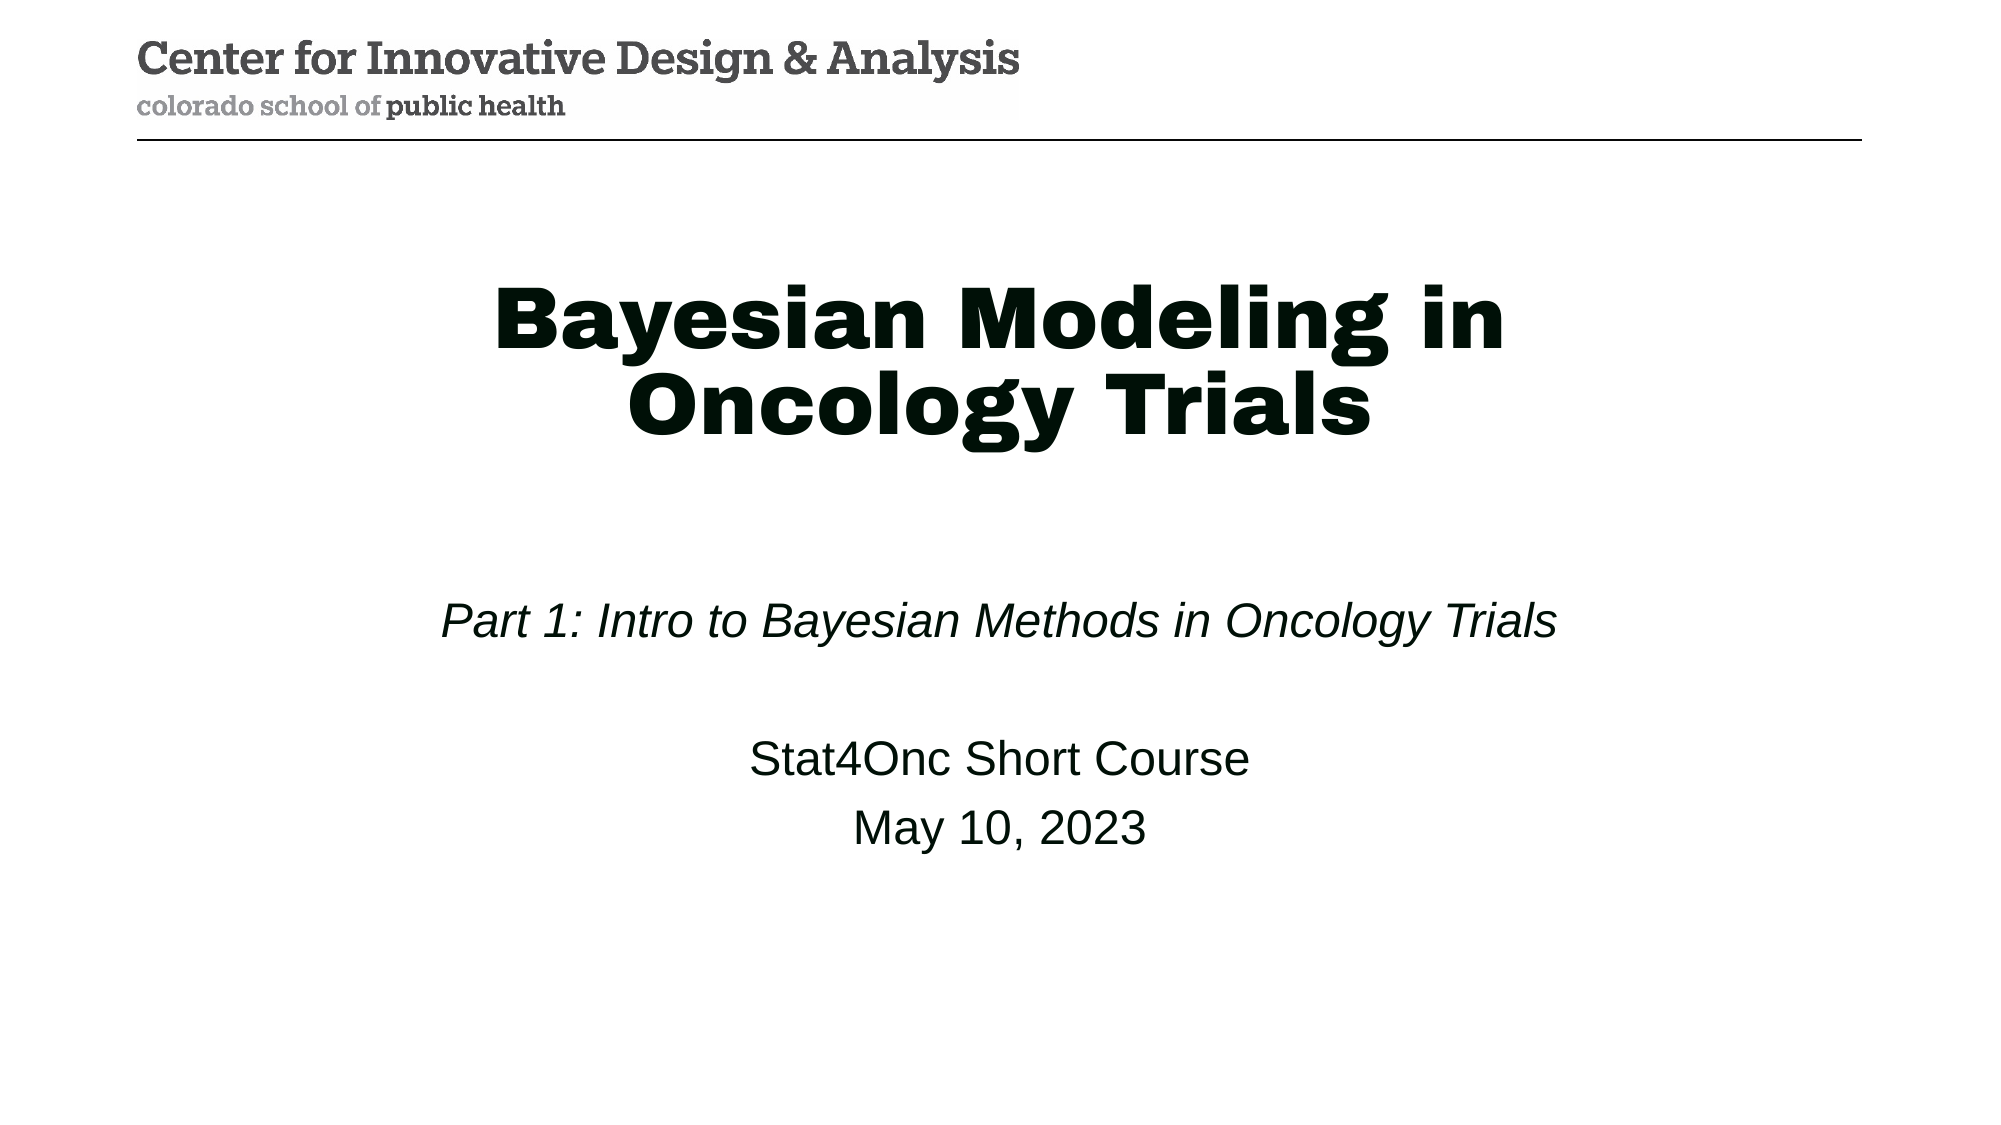

# Bayesian Modeling in Oncology Trials
Part 1: Intro to Bayesian Methods in Oncology Trials

Stat4Onc Short Course
May 10, 2023